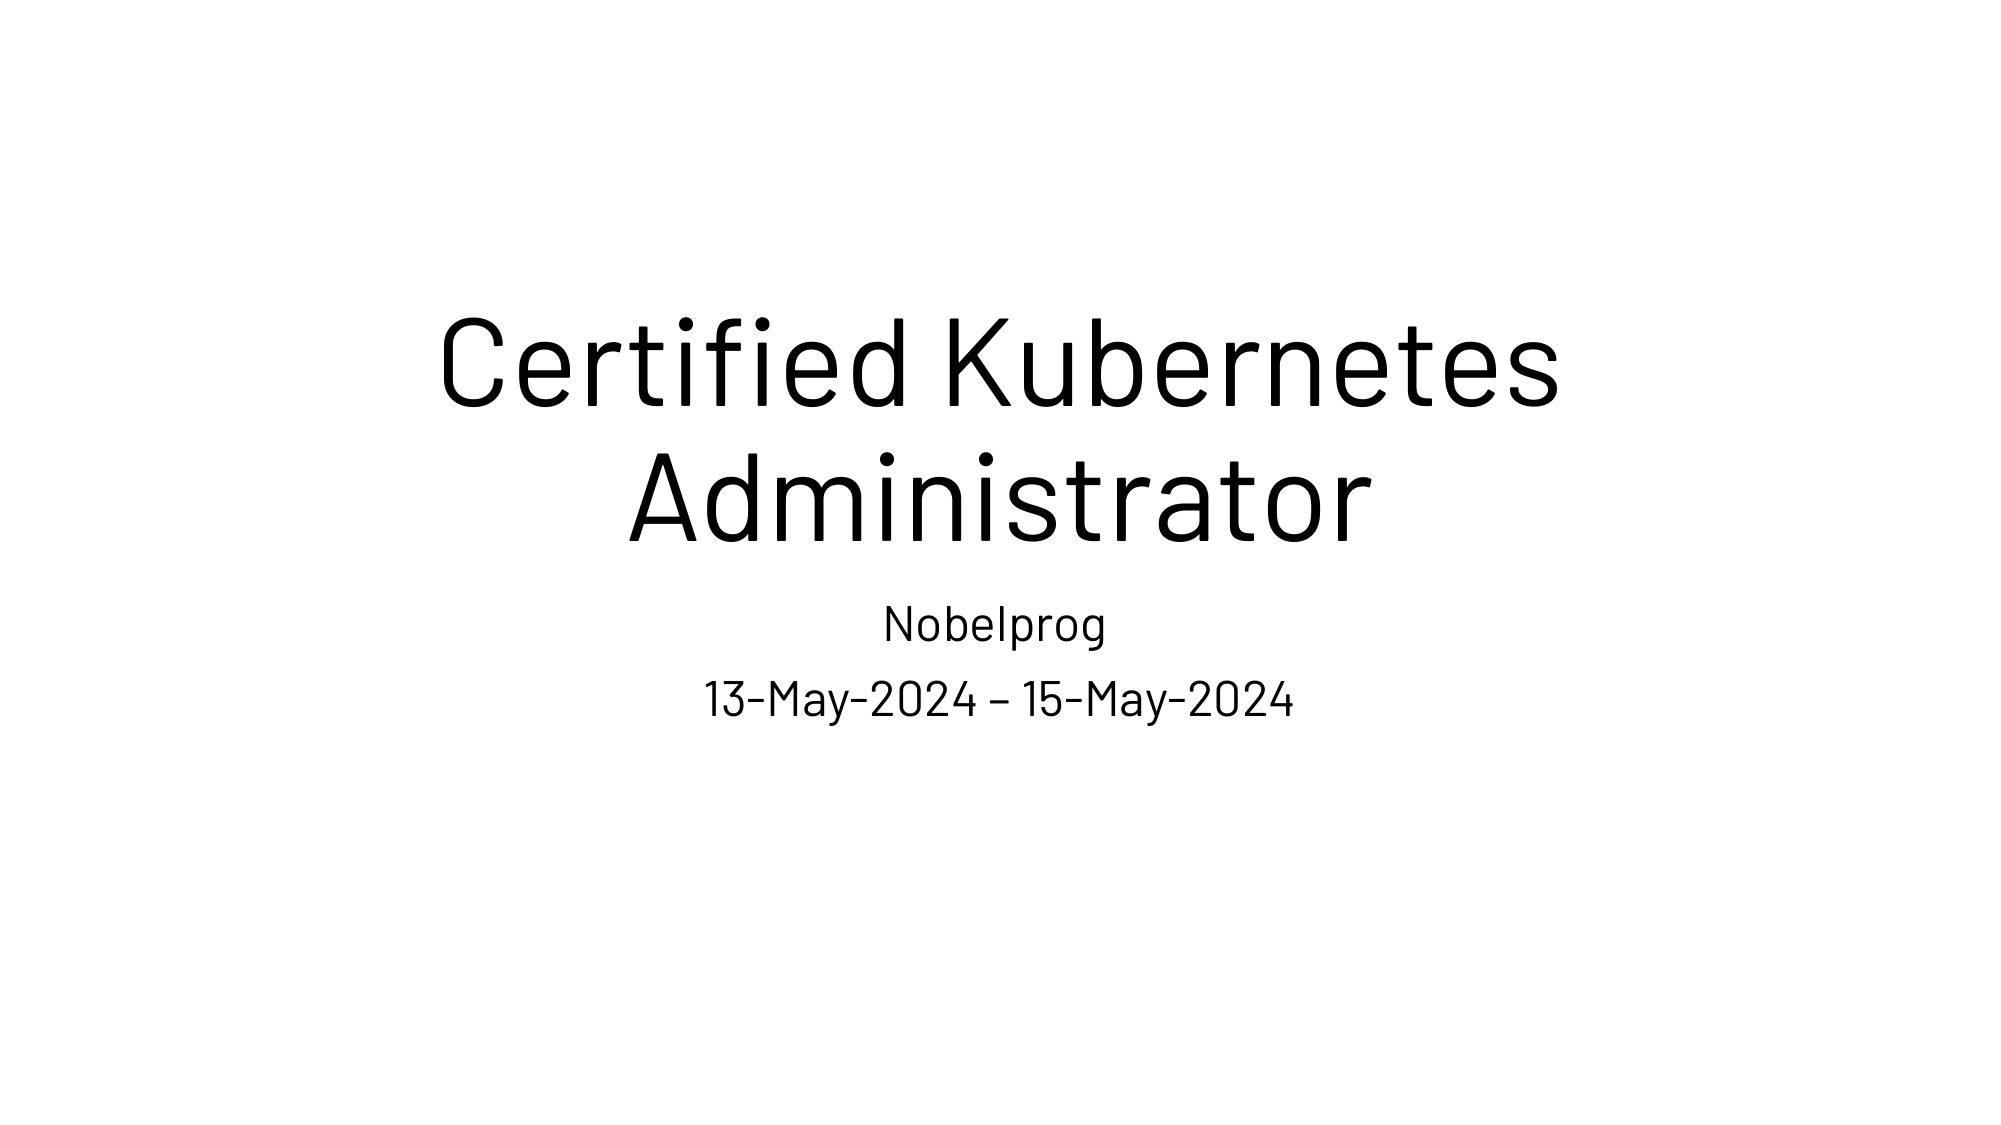

# Certified Kubernetes Administrator
Nobelprog
13-May-2024 – 15-May-2024